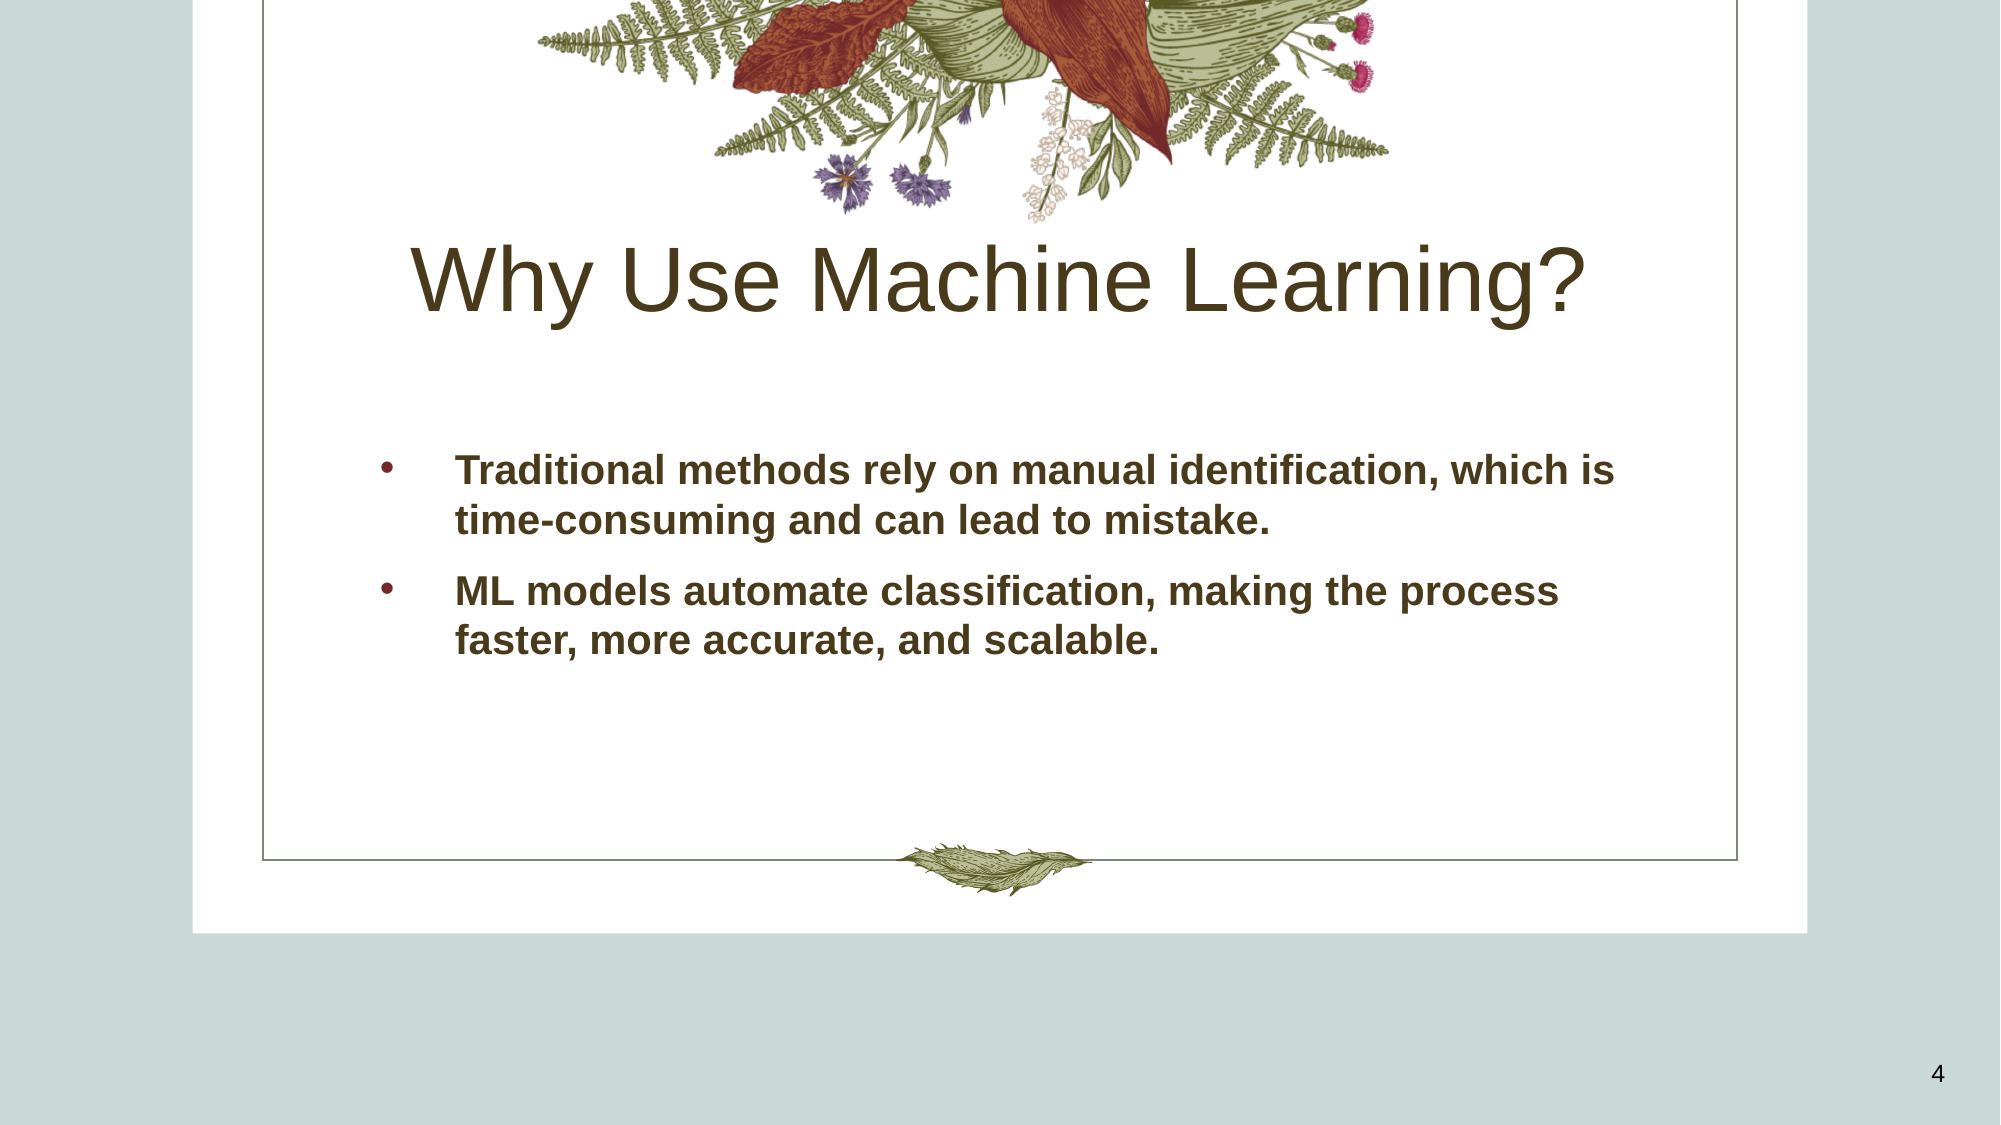

# Why Use Machine Learning?
Traditional methods rely on manual identification, which is time-consuming and can lead to mistake.
ML models automate classification, making the process faster, more accurate, and scalable.

4